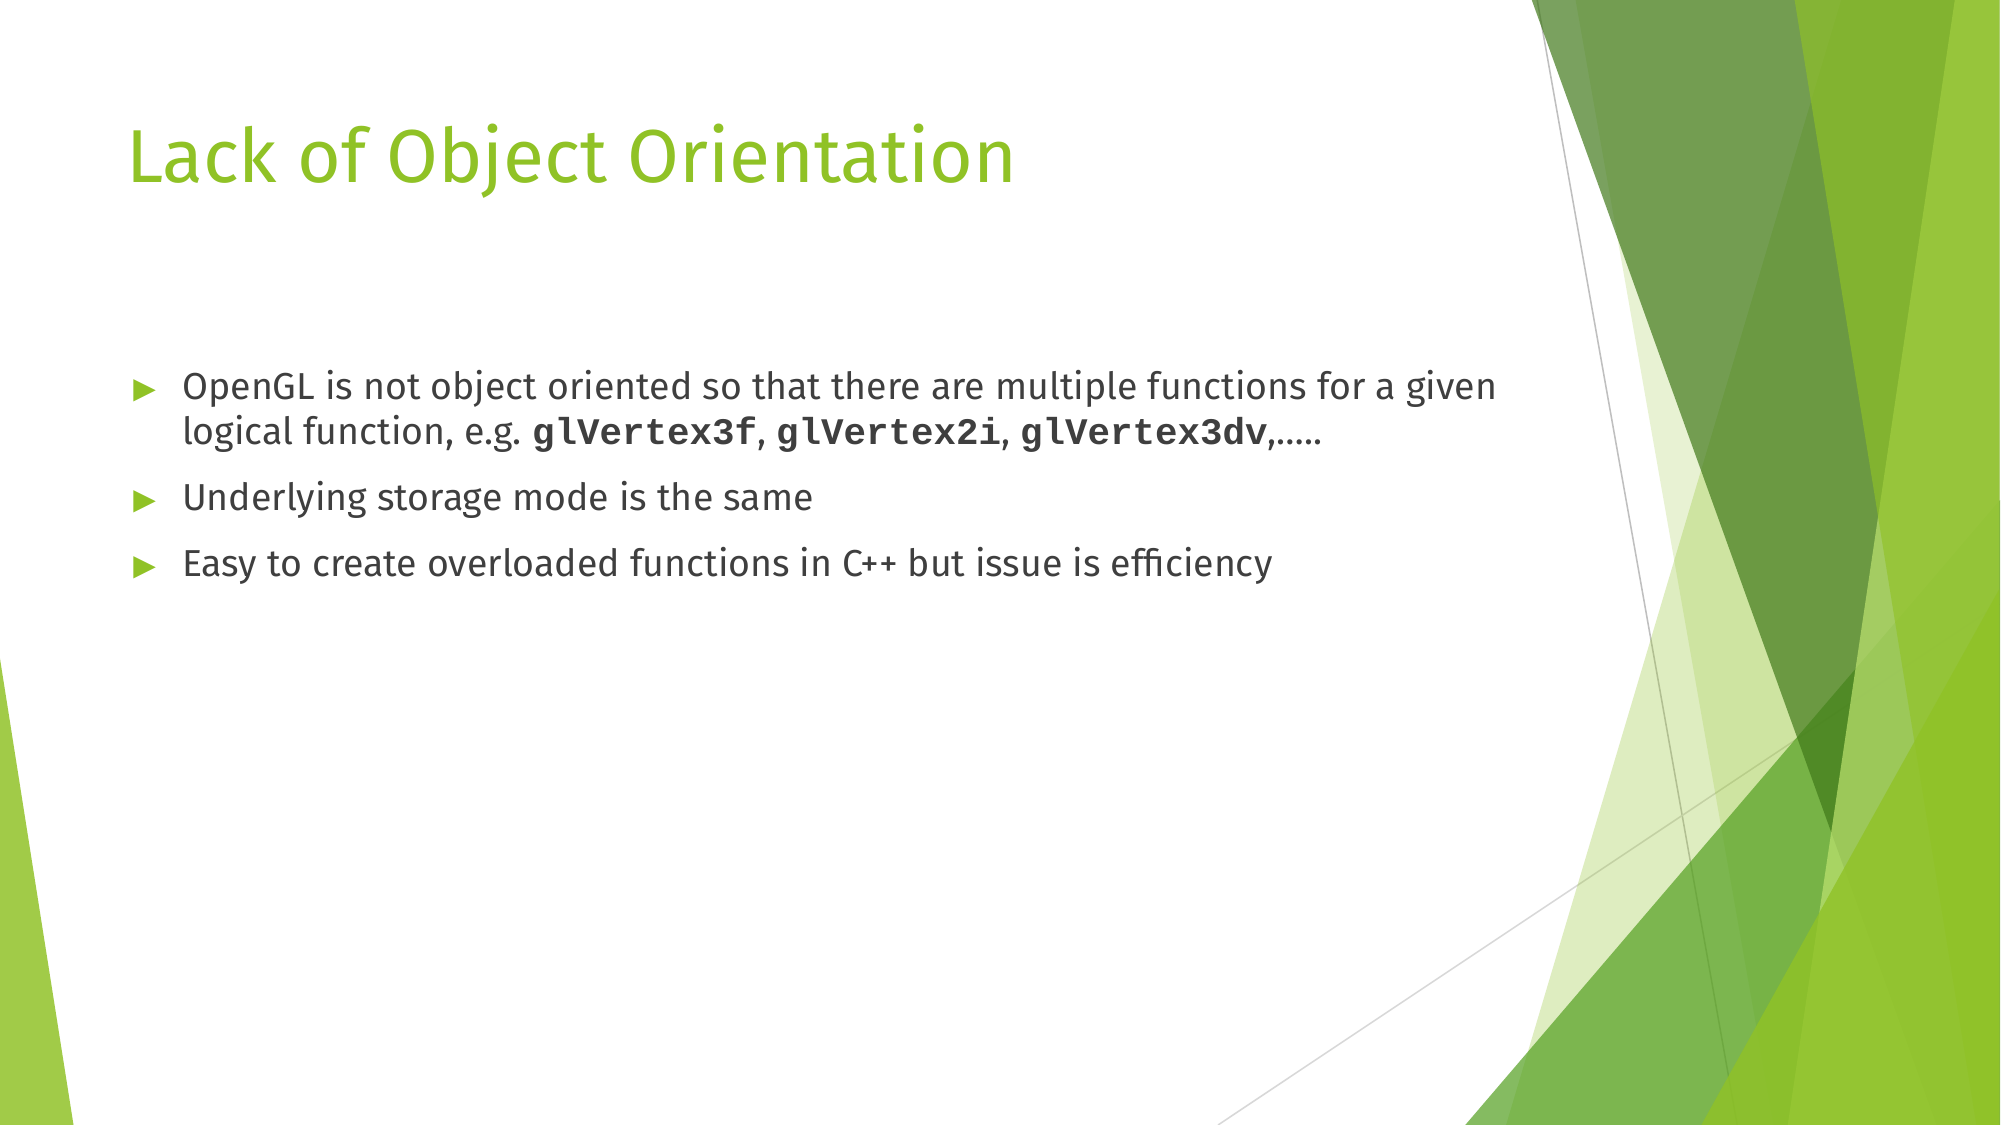

# Lack of Object Orientation
OpenGL is not object oriented so that there are multiple functions for a given logical function, e.g. glVertex3f, glVertex2i, glVertex3dv,…..
Underlying storage mode is the same
Easy to create overloaded functions in C++ but issue is efficiency